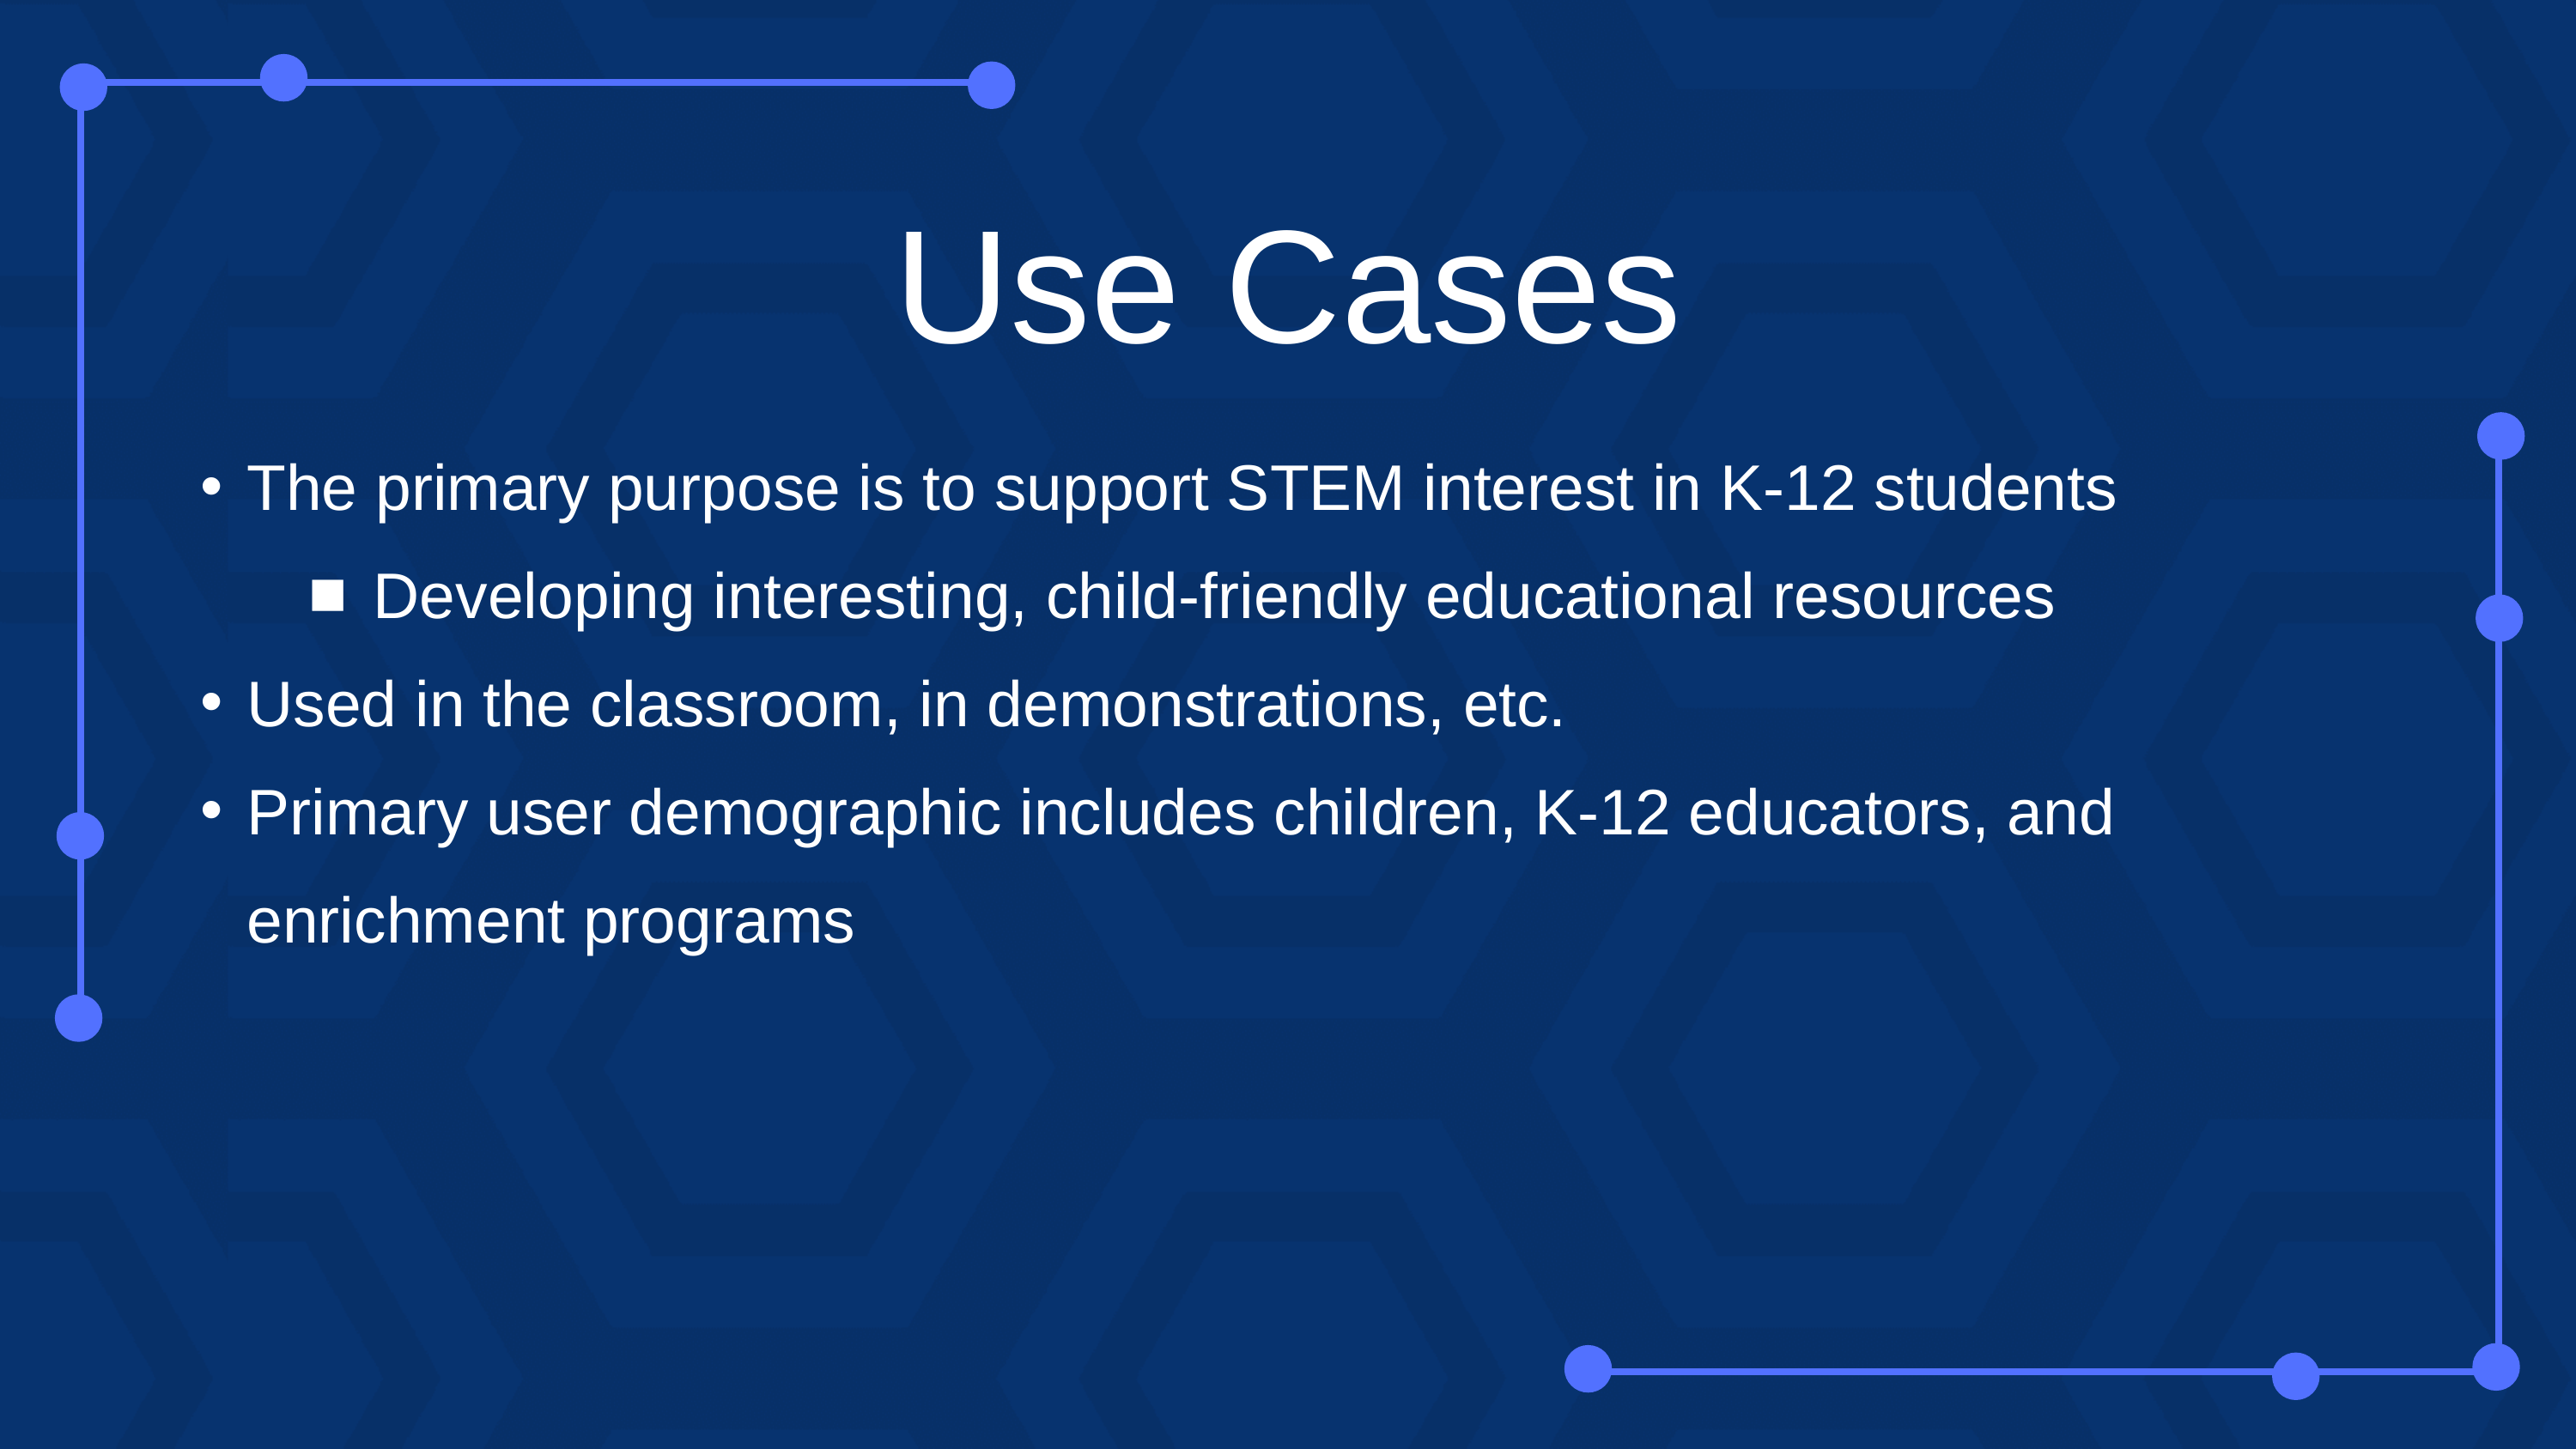

Use Cases

The primary purpose is to support STEM interest in K-12 students
Developing interesting, child-friendly educational resources
Used in the classroom, in demonstrations, etc.
Primary user demographic includes children, K-12 educators, and enrichment programs